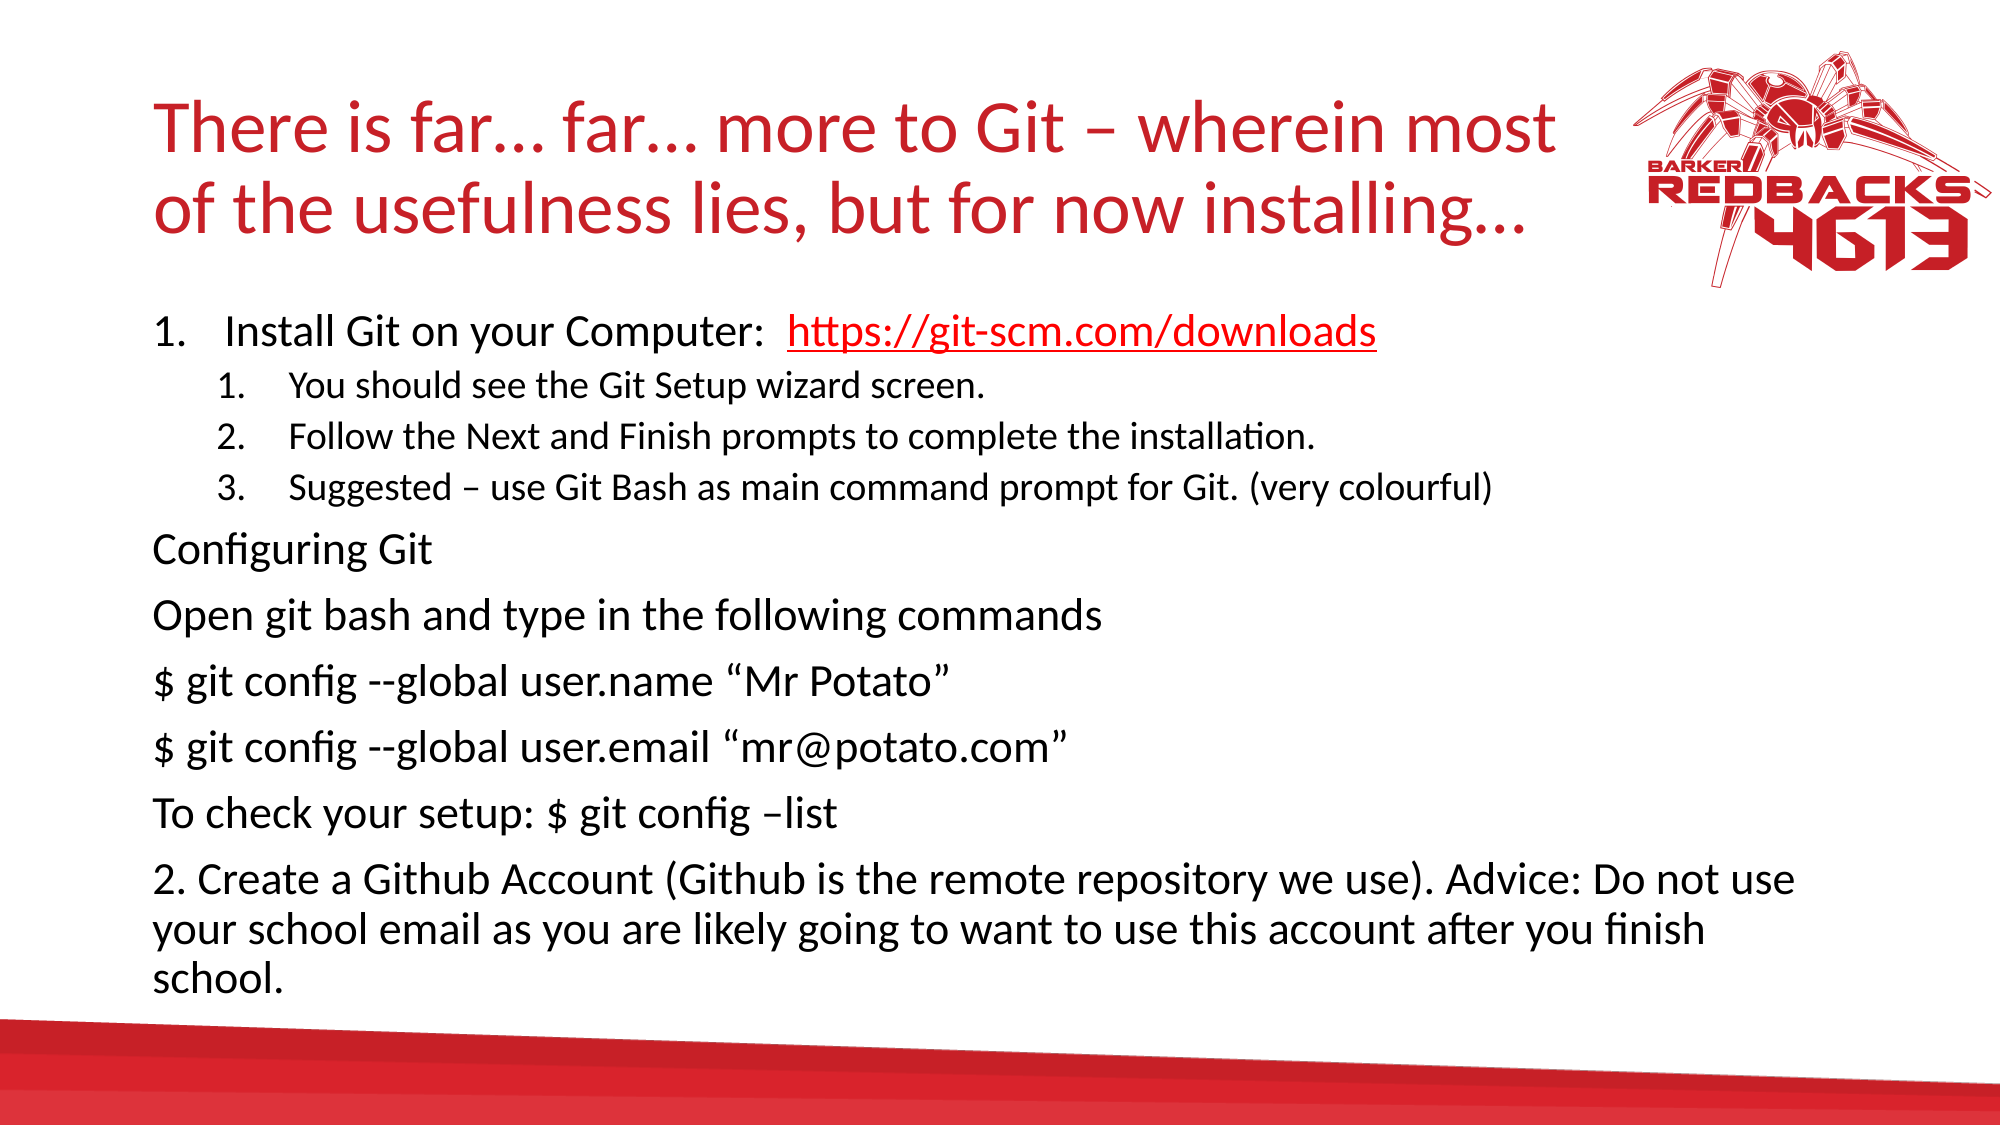

# There is far… far… more to Git – wherein most of the usefulness lies, but for now installing…
Install Git on your Computer:  https://git-scm.com/downloads
You should see the Git Setup wizard screen.
Follow the Next and Finish prompts to complete the installation.
Suggested – use Git Bash as main command prompt for Git. (very colourful)
Configuring Git
Open git bash and type in the following commands
$ git config --global user.name “Mr Potato”
$ git config --global user.email “mr@potato.com”
To check your setup: $ git config –list
2. Create a Github Account (Github is the remote repository we use). Advice: Do not use your school email as you are likely going to want to use this account after you finish school.